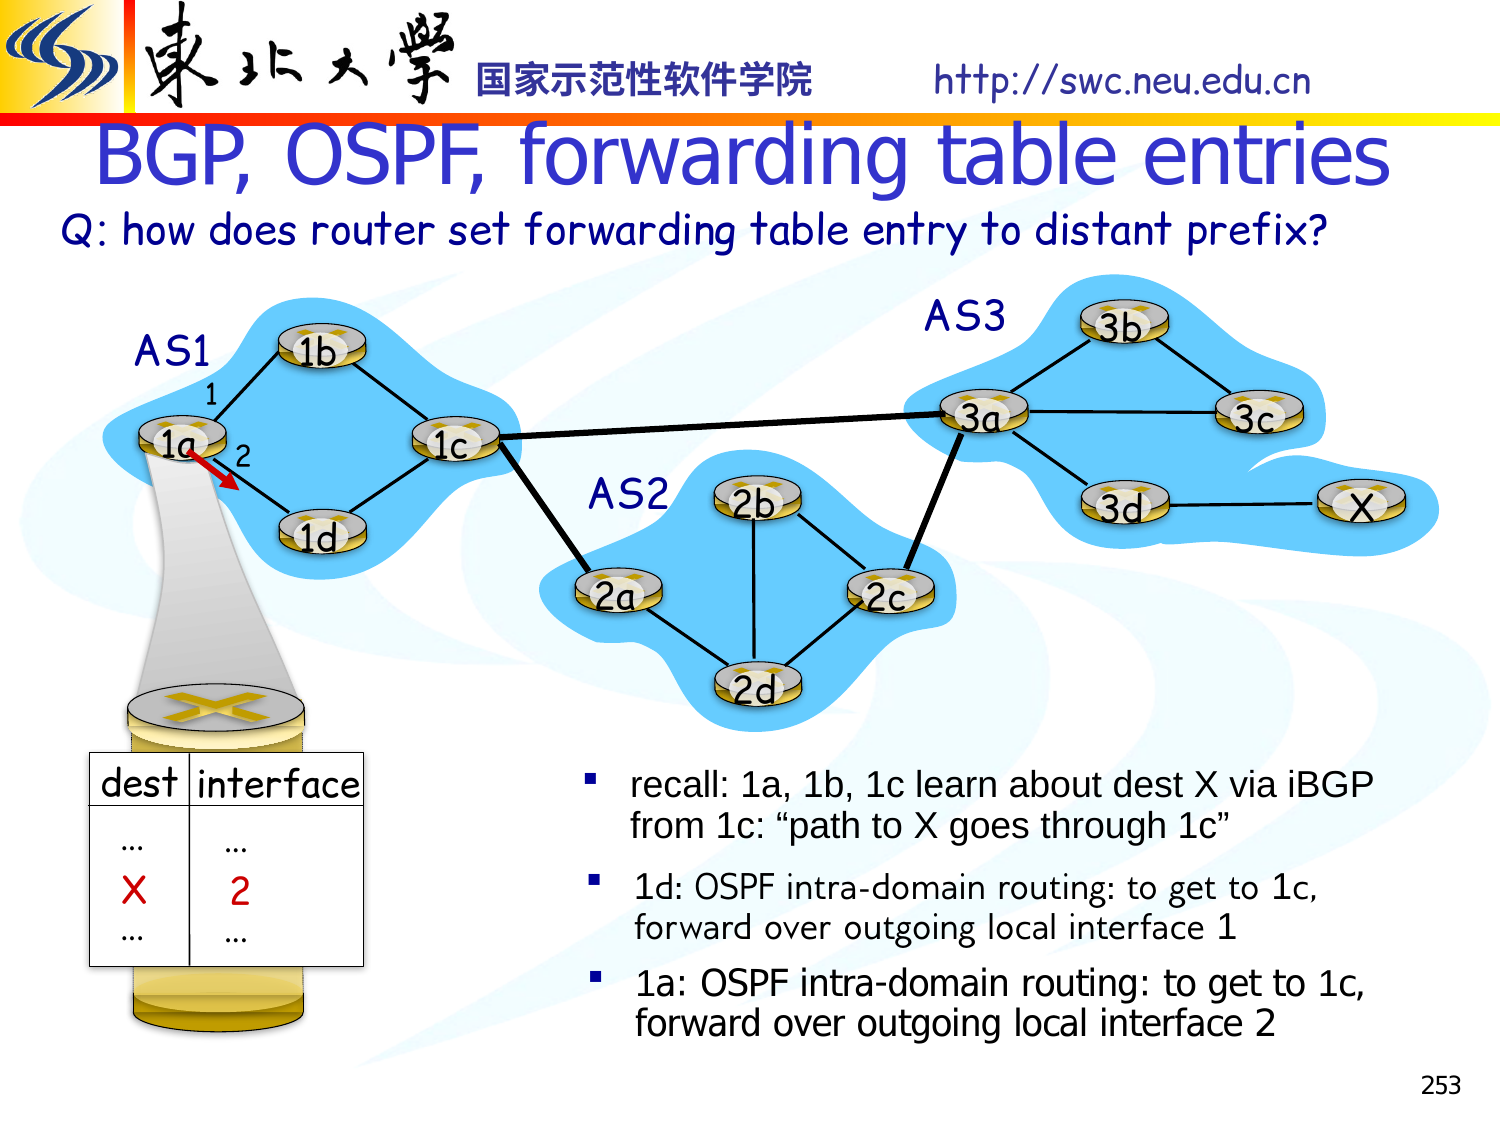

# BGP, OSPF, forwarding table entries
Q: how does router set forwarding table entry to distant prefix?

AS3
3b

3a

3c

3d

1b

1a

1c

1d

AS1
1
2

dest
interface

…

…
…

…

X
2

  X

AS2
2b

2a

2c

2d

recall: 1a, 1b, 1c learn about dest X via iBGP from 1c: “path to X goes through 1c”
1d: OSPF intra-domain routing: to get to 1c, forward over outgoing local interface 1
1a: OSPF intra-domain routing: to get to 1c, forward over outgoing local interface 2
253